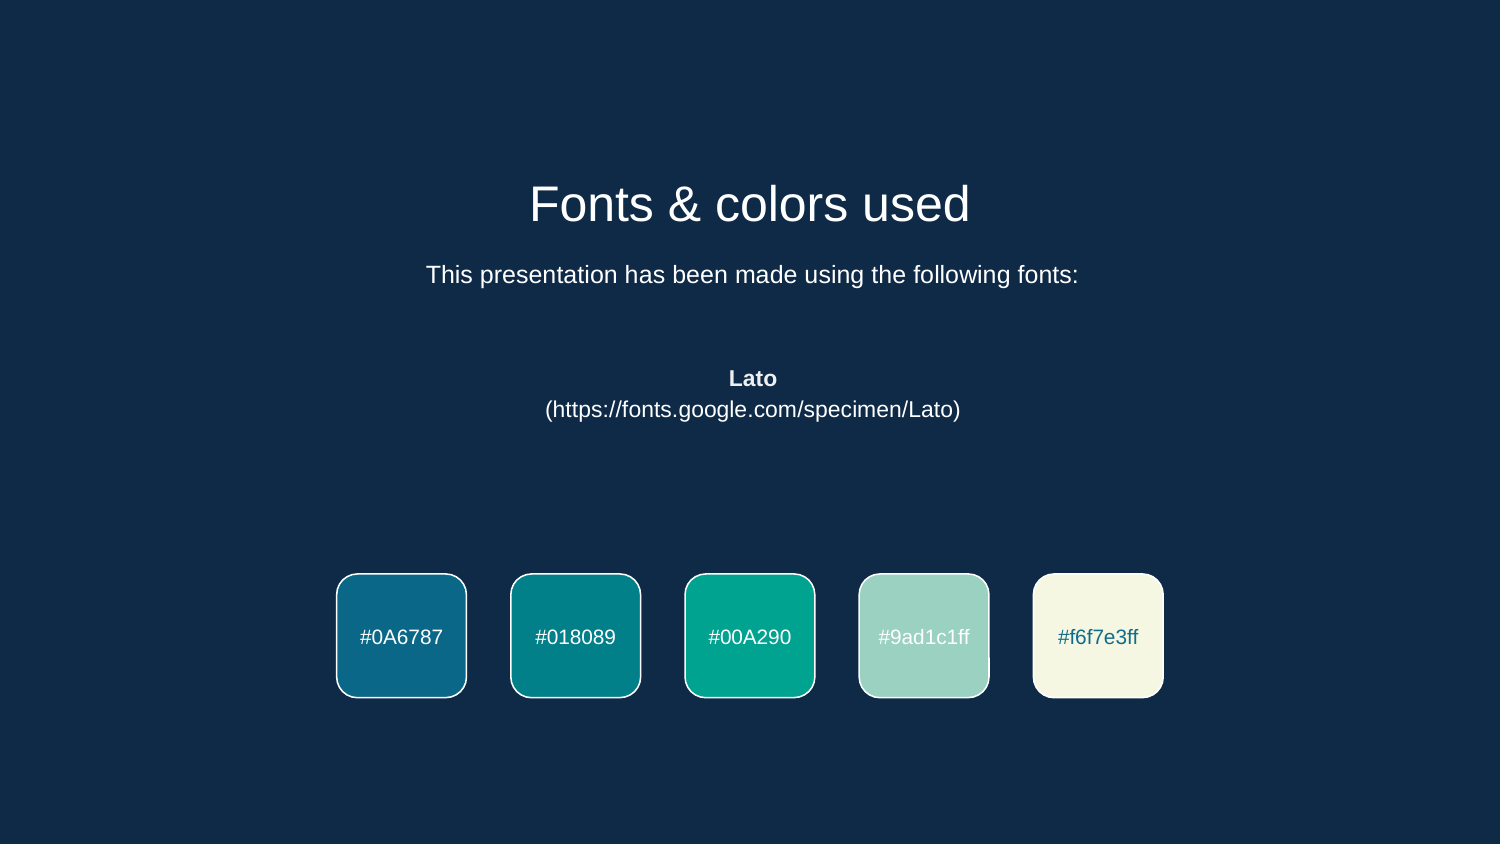

Fonts & colors used
This presentation has been made using the following fonts:

Lato
(https://fonts.google.com/specimen/Lato)

#0A6787
#018089
#00A290
#9ad1c1ff
#f6f7e3ff